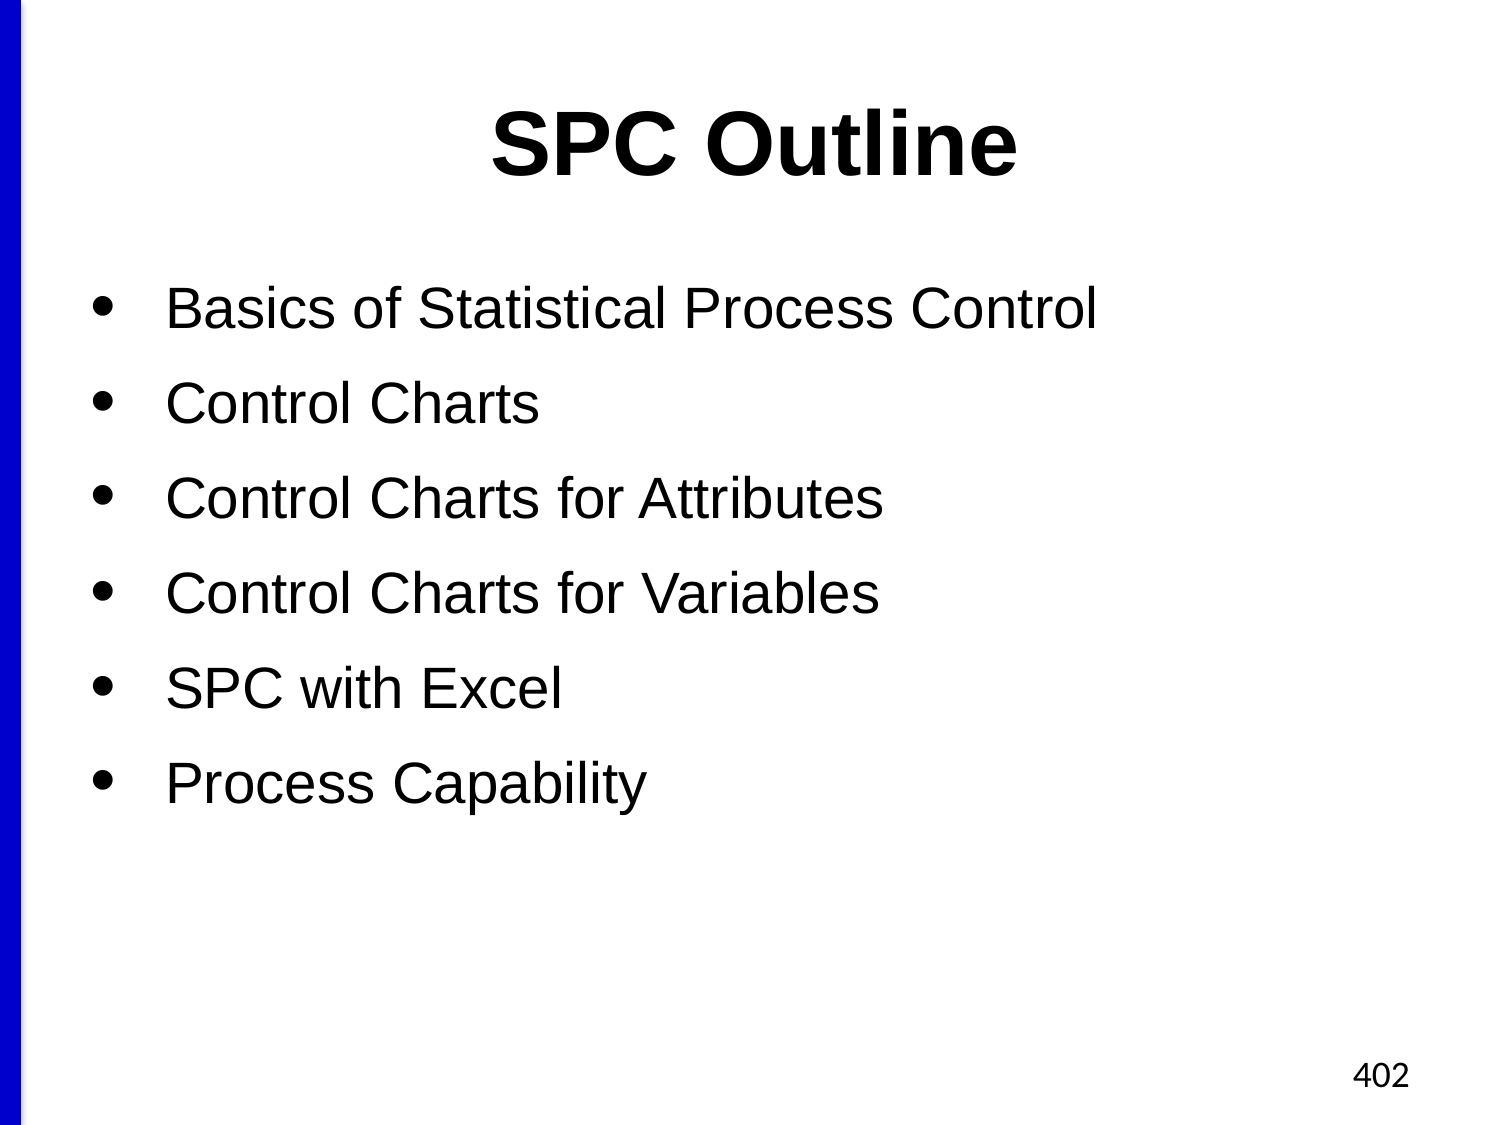

# SPC Outline
Basics of Statistical Process Control
Control Charts
Control Charts for Attributes
Control Charts for Variables
SPC with Excel
Process Capability

402